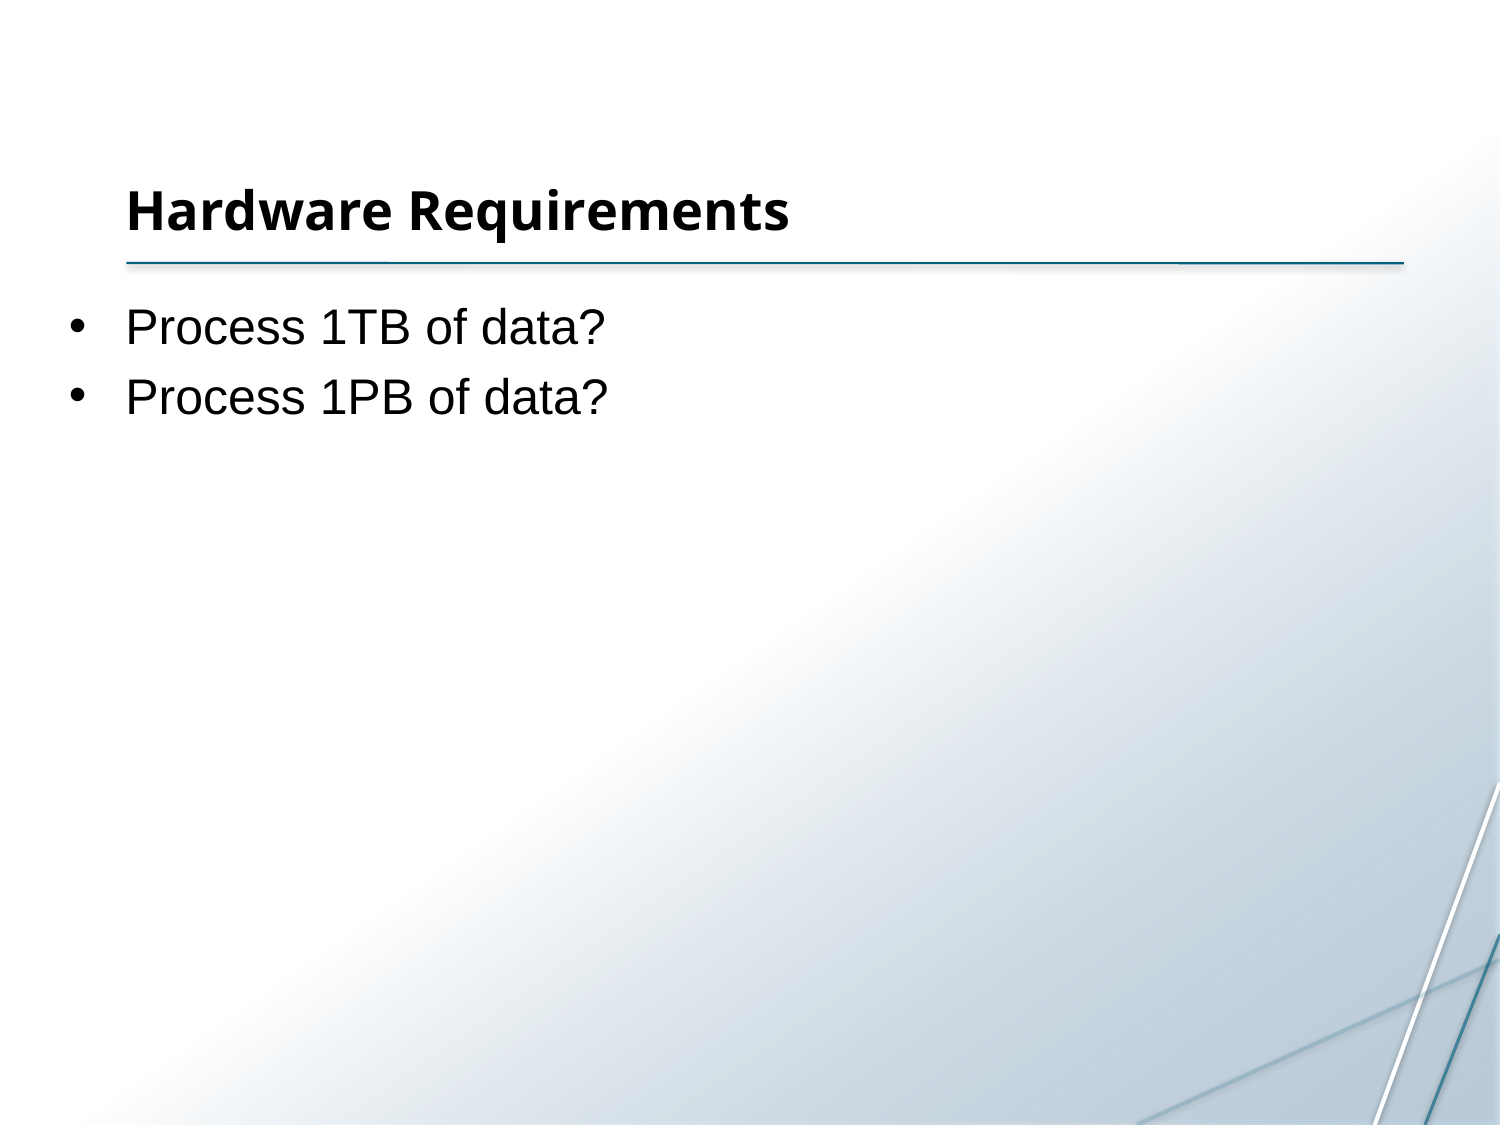

# Hardware Requirements
Process 1TB of data?
Process 1PB of data?